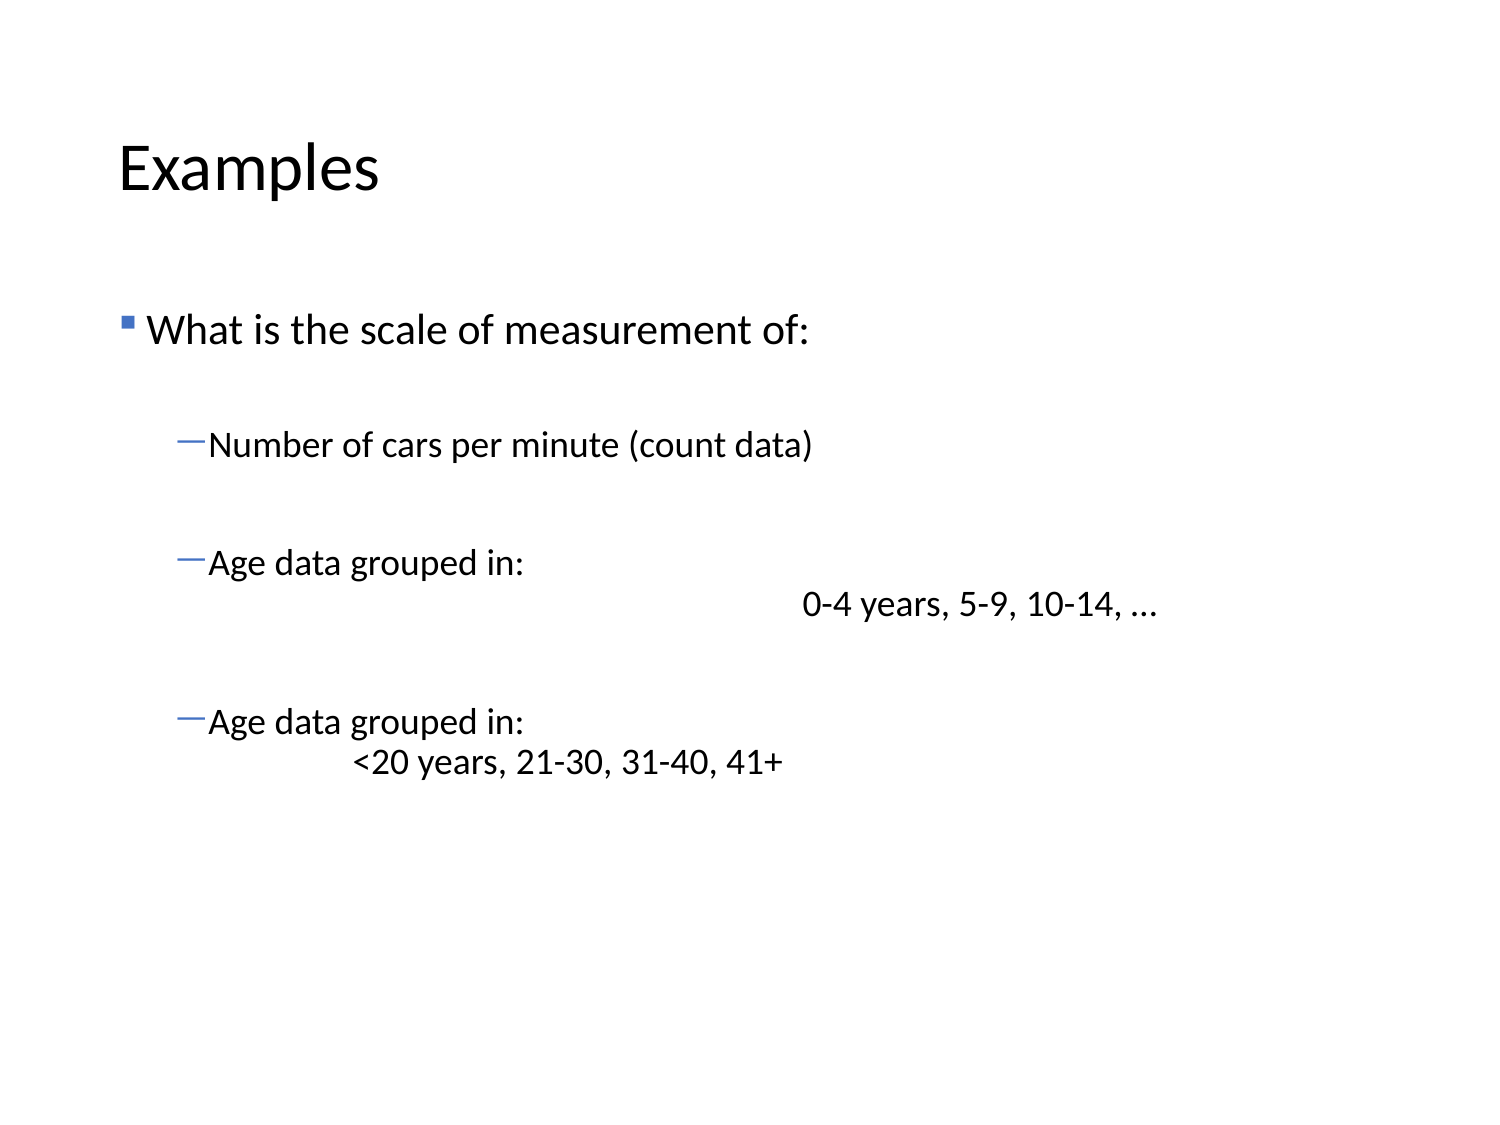

# Examples
What is the scale of measurement of:

Number of cars per minute (count data)

Age data grouped in:
				0-4 years, 5-9, 10-14, …

Age data grouped in:
	<20 years, 21-30, 31-40, 41+